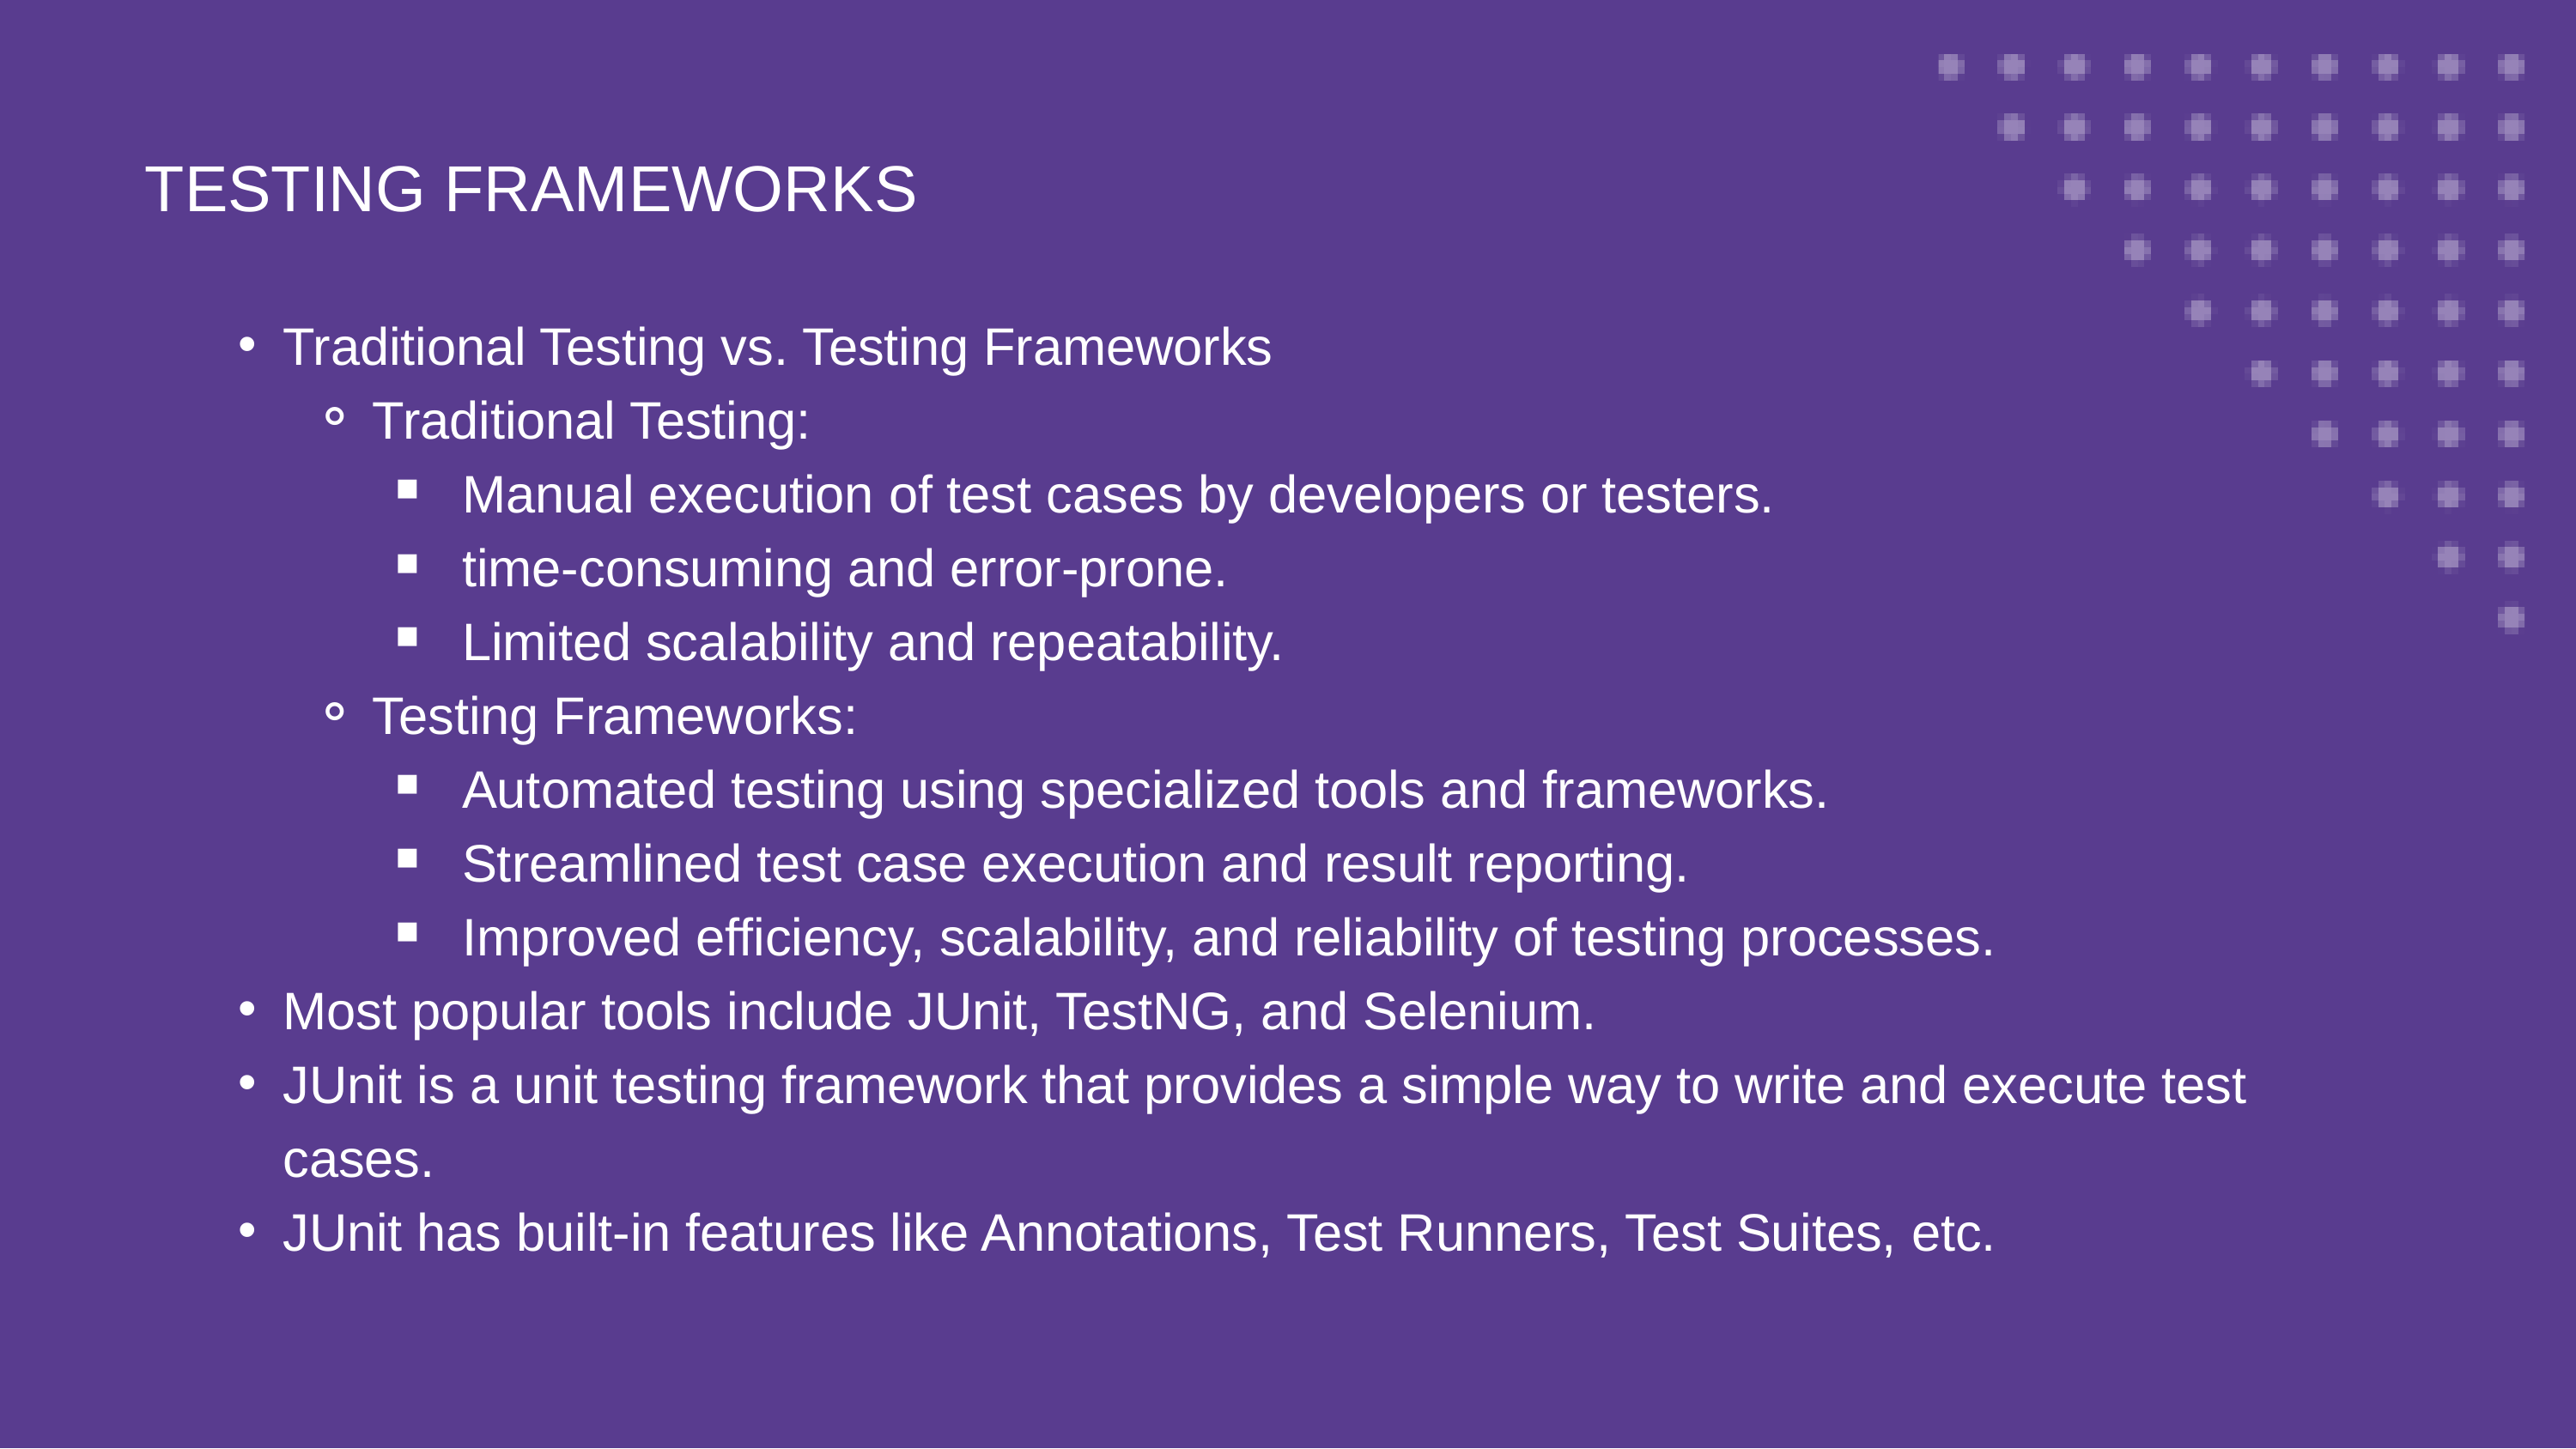

TESTING FRAMEWORKS
Traditional Testing vs. Testing Frameworks
Traditional Testing:
Manual execution of test cases by developers or testers.
time-consuming and error-prone.
Limited scalability and repeatability.
Testing Frameworks:
Automated testing using specialized tools and frameworks.
Streamlined test case execution and result reporting.
Improved efficiency, scalability, and reliability of testing processes.
Most popular tools include JUnit, TestNG, and Selenium.
JUnit is a unit testing framework that provides a simple way to write and execute test cases.
JUnit has built-in features like Annotations, Test Runners, Test Suites, etc.